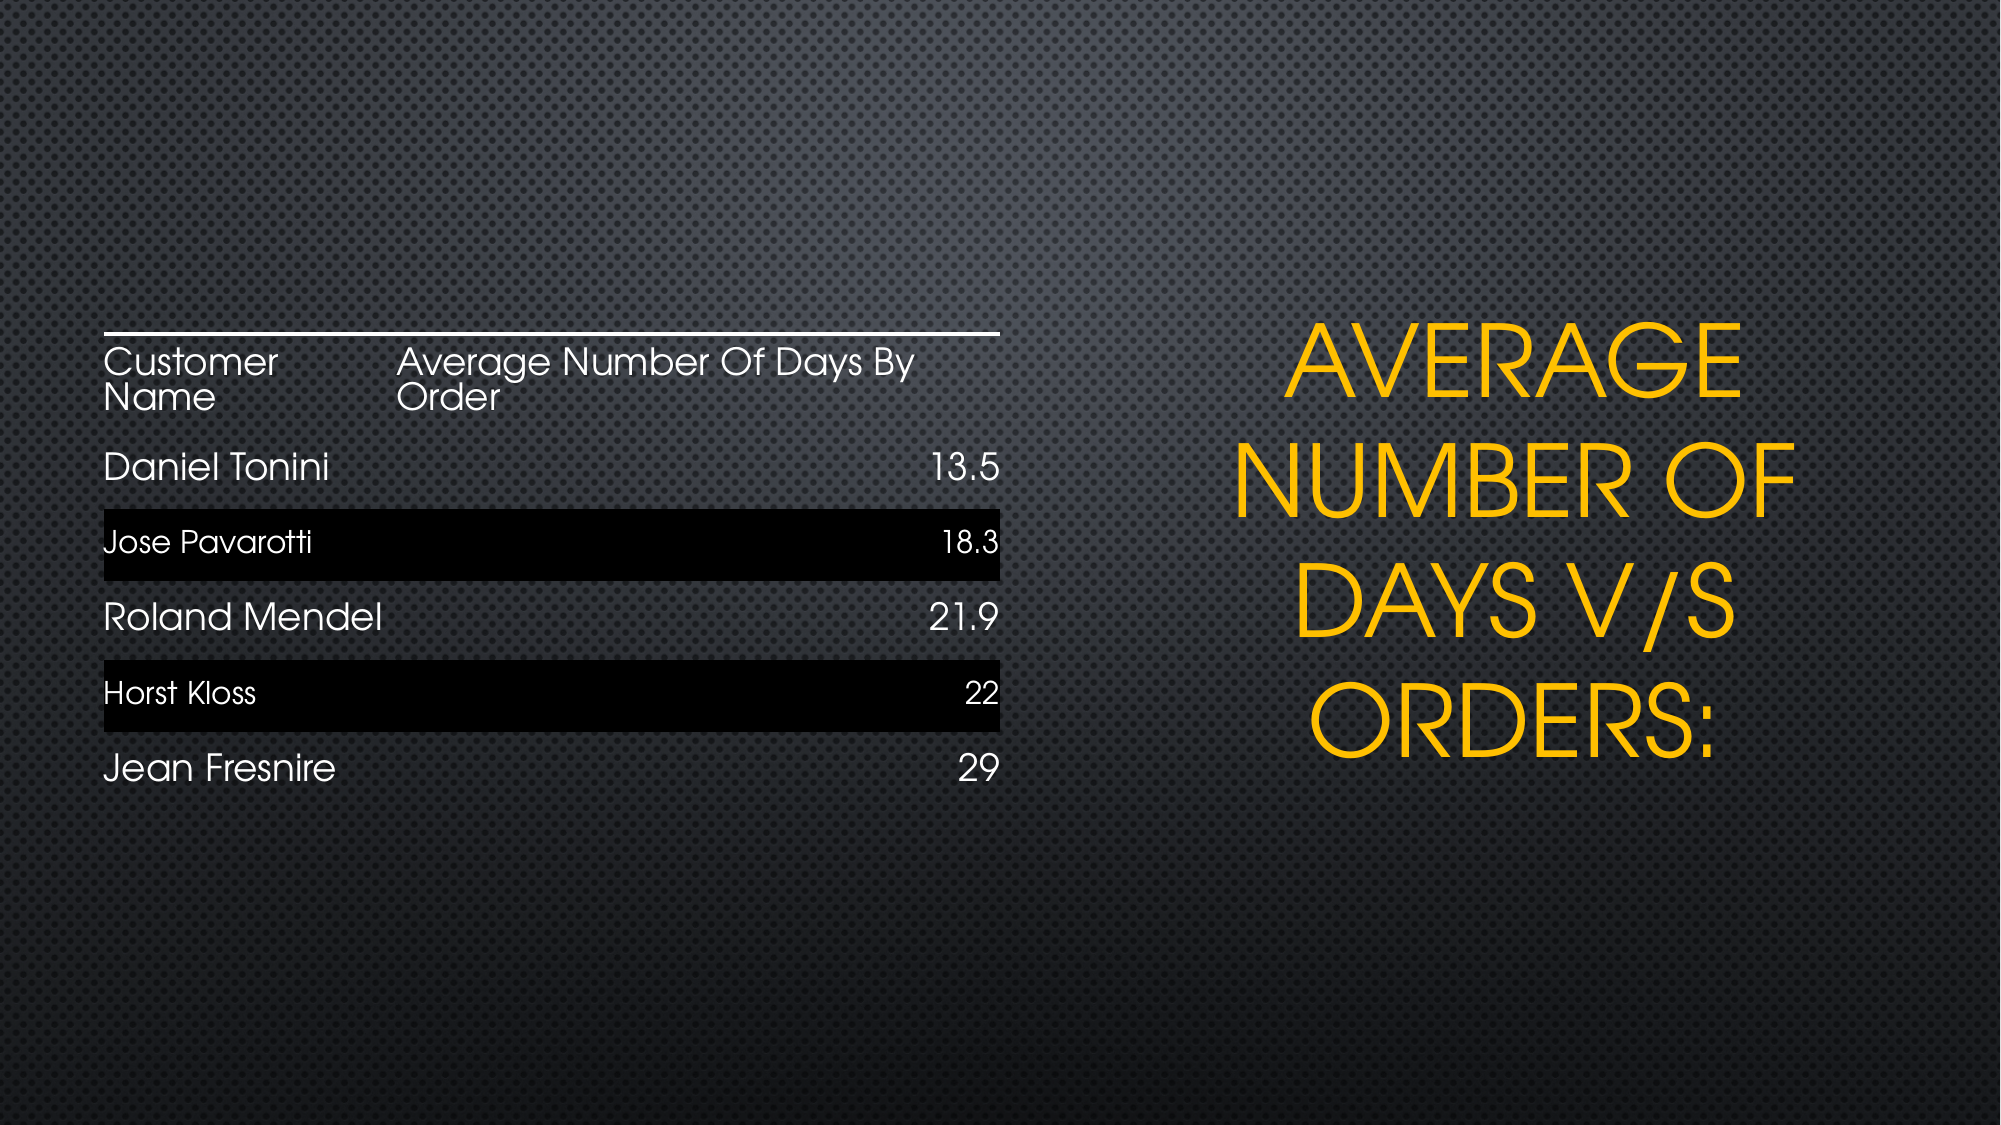

# Average number of days v/s orders:
| Customer Name | Average Number Of Days By Order |
| --- | --- |
| Daniel Tonini | 13.5 |
| Jose Pavarotti | 18.3 |
| Roland Mendel | 21.9 |
| Horst Kloss | 22 |
| Jean Fresnire | 29 |